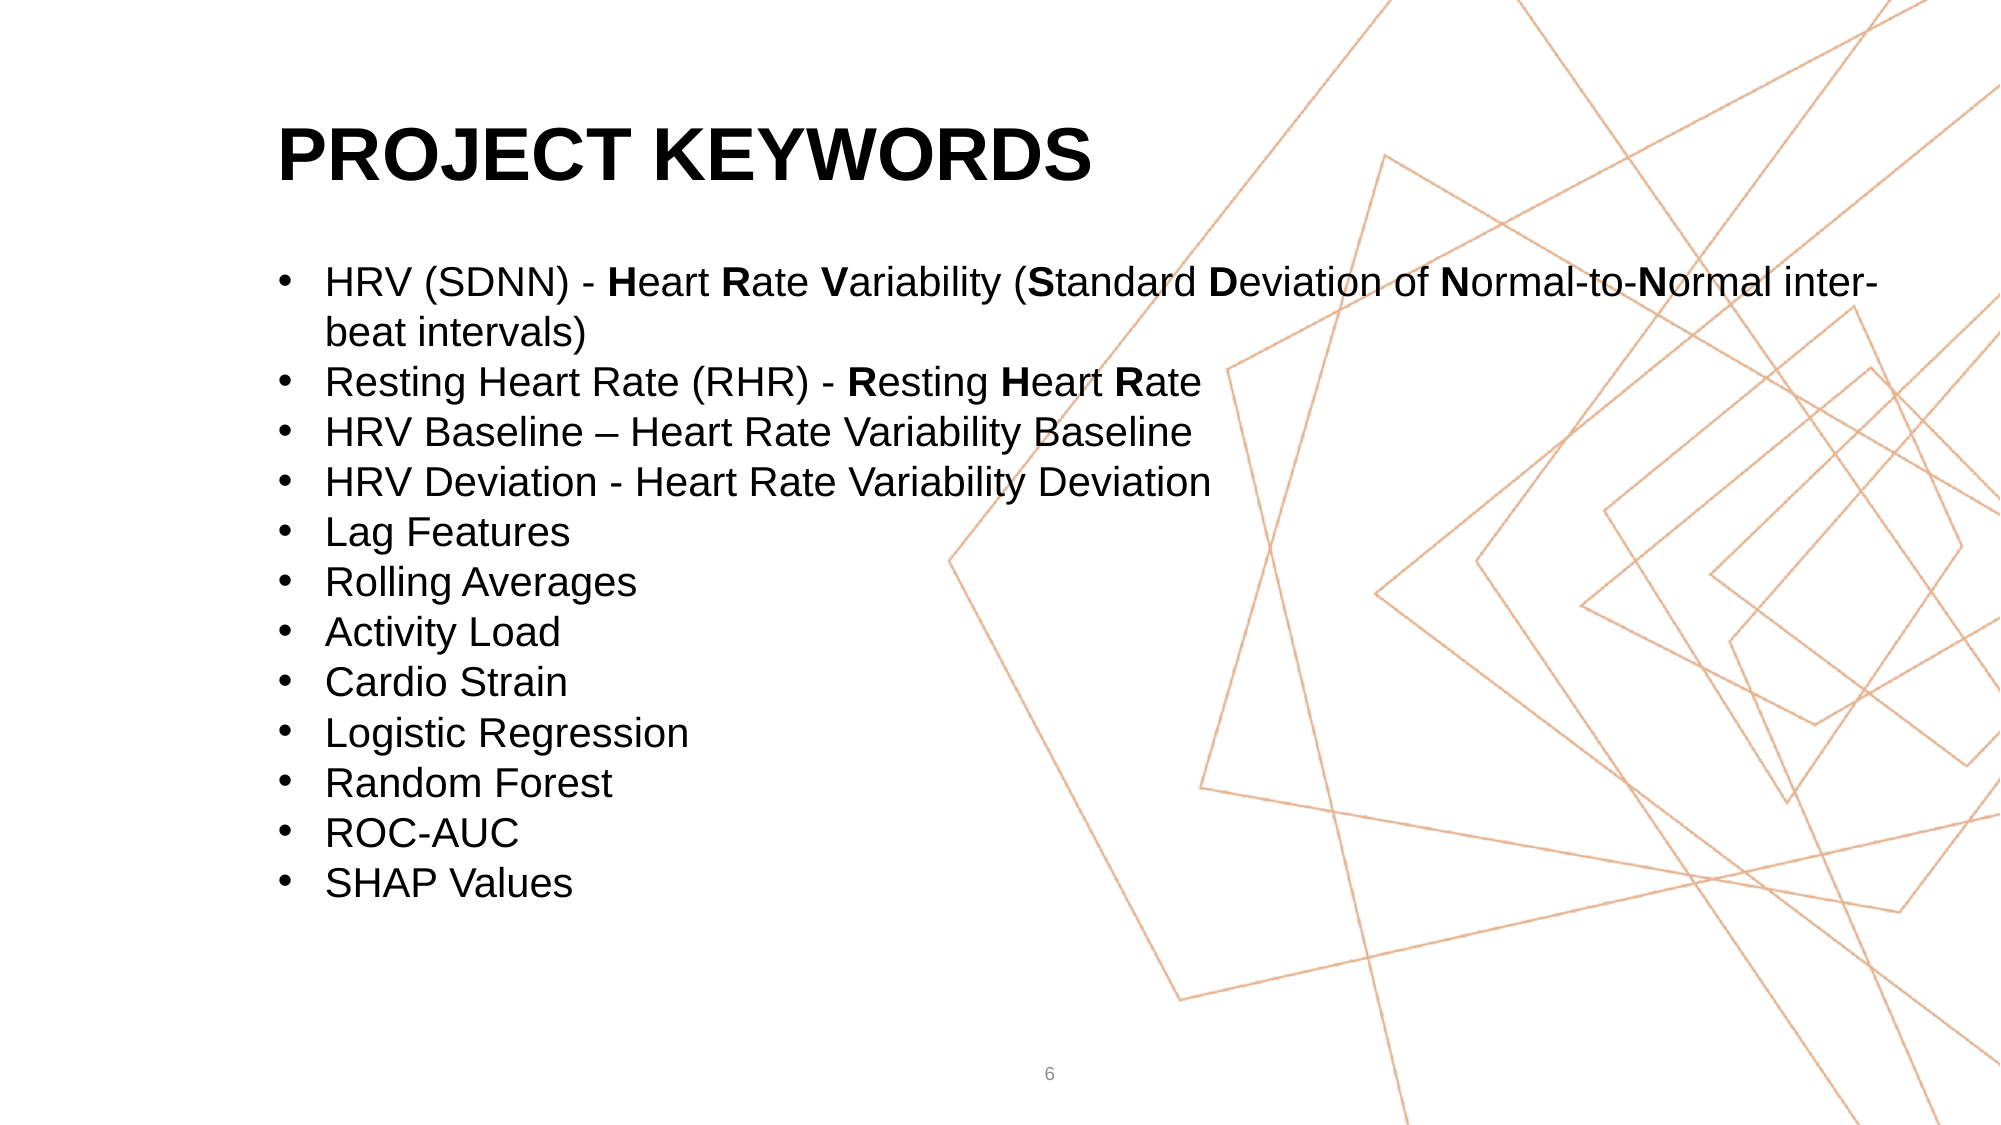

PROJECT KEYWORDS
HRV (SDNN) - Heart Rate Variability (Standard Deviation of Normal-to-Normal inter-beat intervals)
Resting Heart Rate (RHR) - Resting Heart Rate
HRV Baseline – Heart Rate Variability Baseline
HRV Deviation - Heart Rate Variability Deviation
Lag Features
Rolling Averages
Activity Load
Cardio Strain
Logistic Regression
Random Forest
ROC-AUC
SHAP Values

6